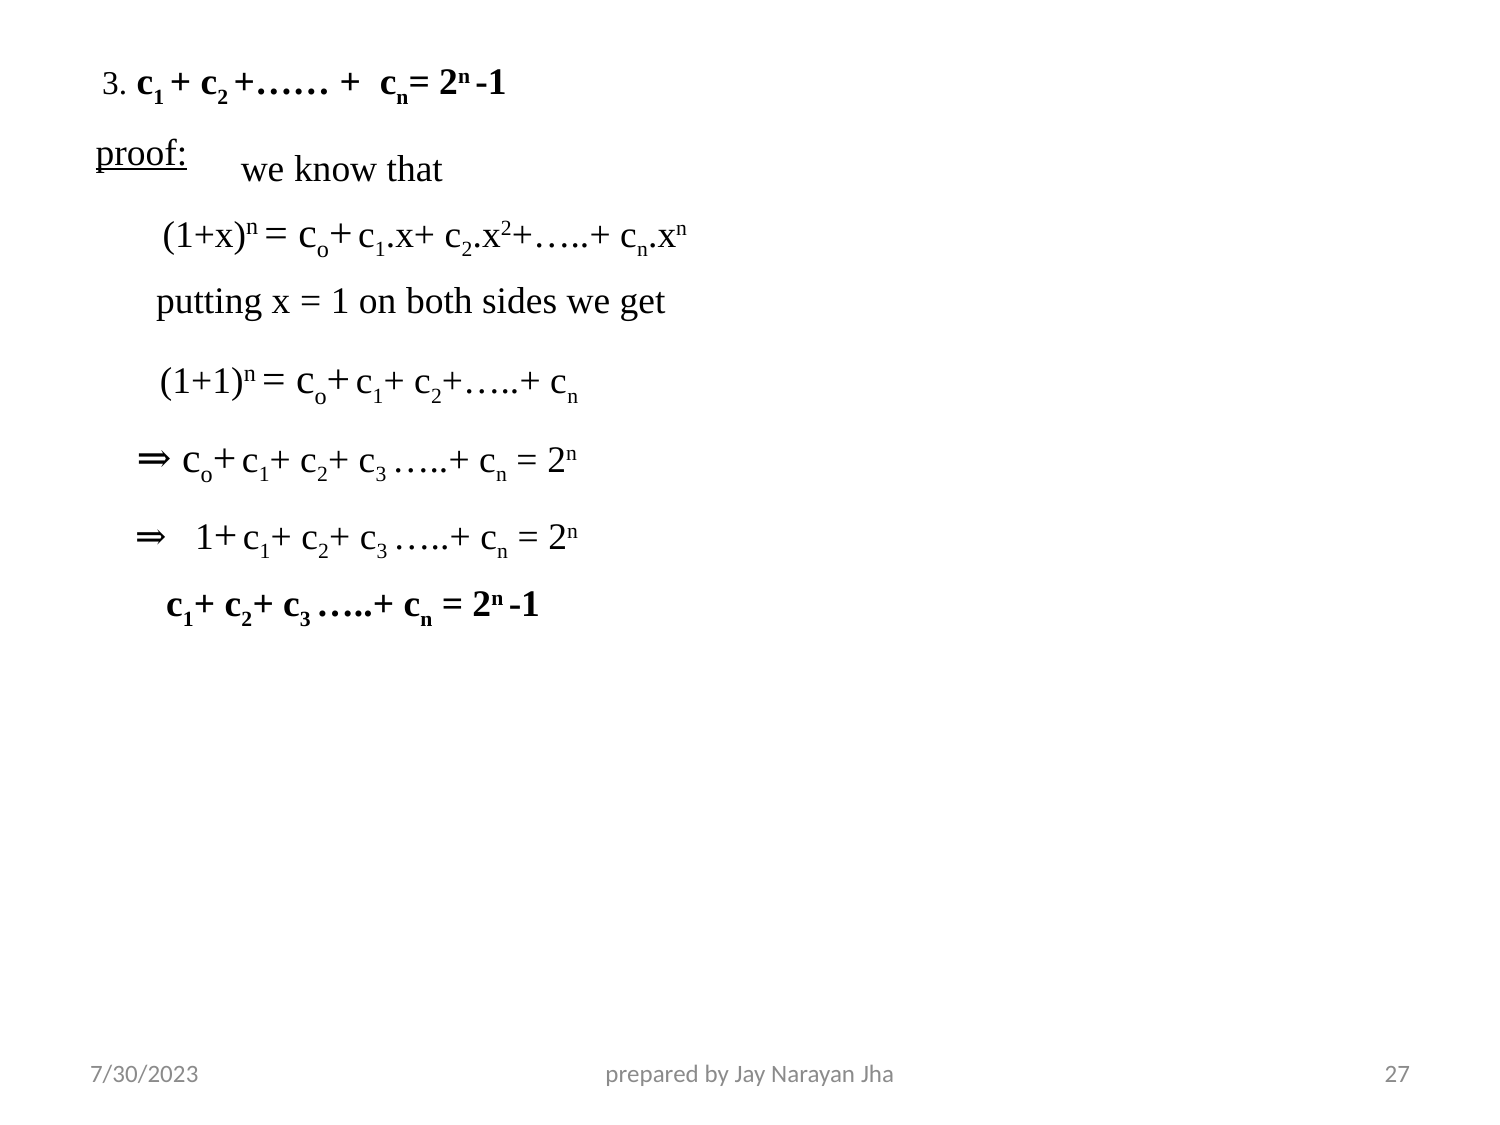

3. c1 + c2 +…… +  cn= 2n -1
 proof:
we know that
(1+x)n = co+ c1.x+ c2.x2+…..+ cn.xn
putting x = 1 on both sides we get
(1+1)n = co+ c1+ c2+…..+ cn
 ⇒ co+ c1+ c2+ c3 …..+ cn = 2n
⇒   1+ c1+ c2+ c3 …..+ cn = 2n
 c1+ c2+ c3 …..+ cn = 2n -1
7/30/2023
prepared by Jay Narayan Jha
27